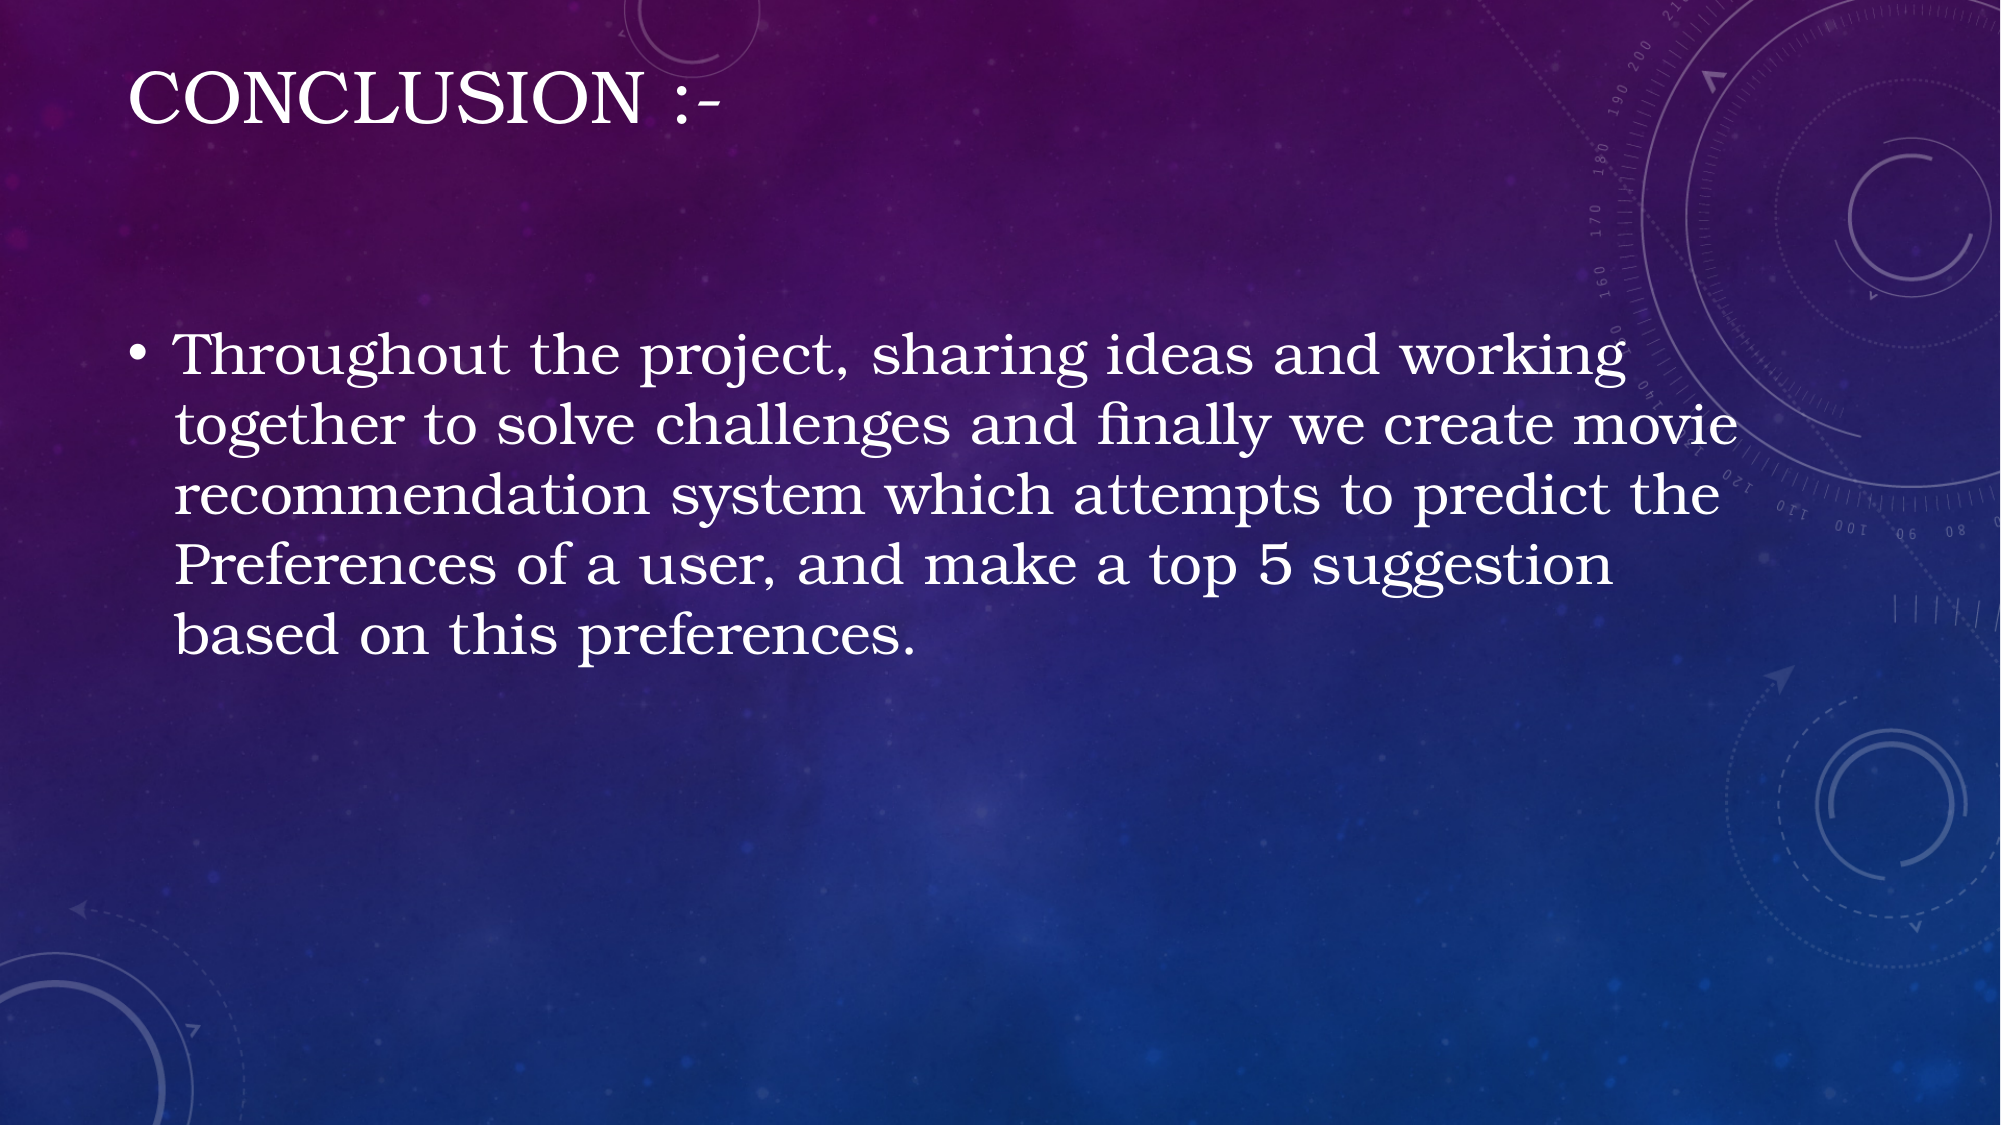

# Conclusion :-
Throughout the project, sharing ideas and working together to solve challenges and finally we create movie recommendation system which attempts to predict the Preferences of a user, and make a top 5 suggestion based on this preferences.